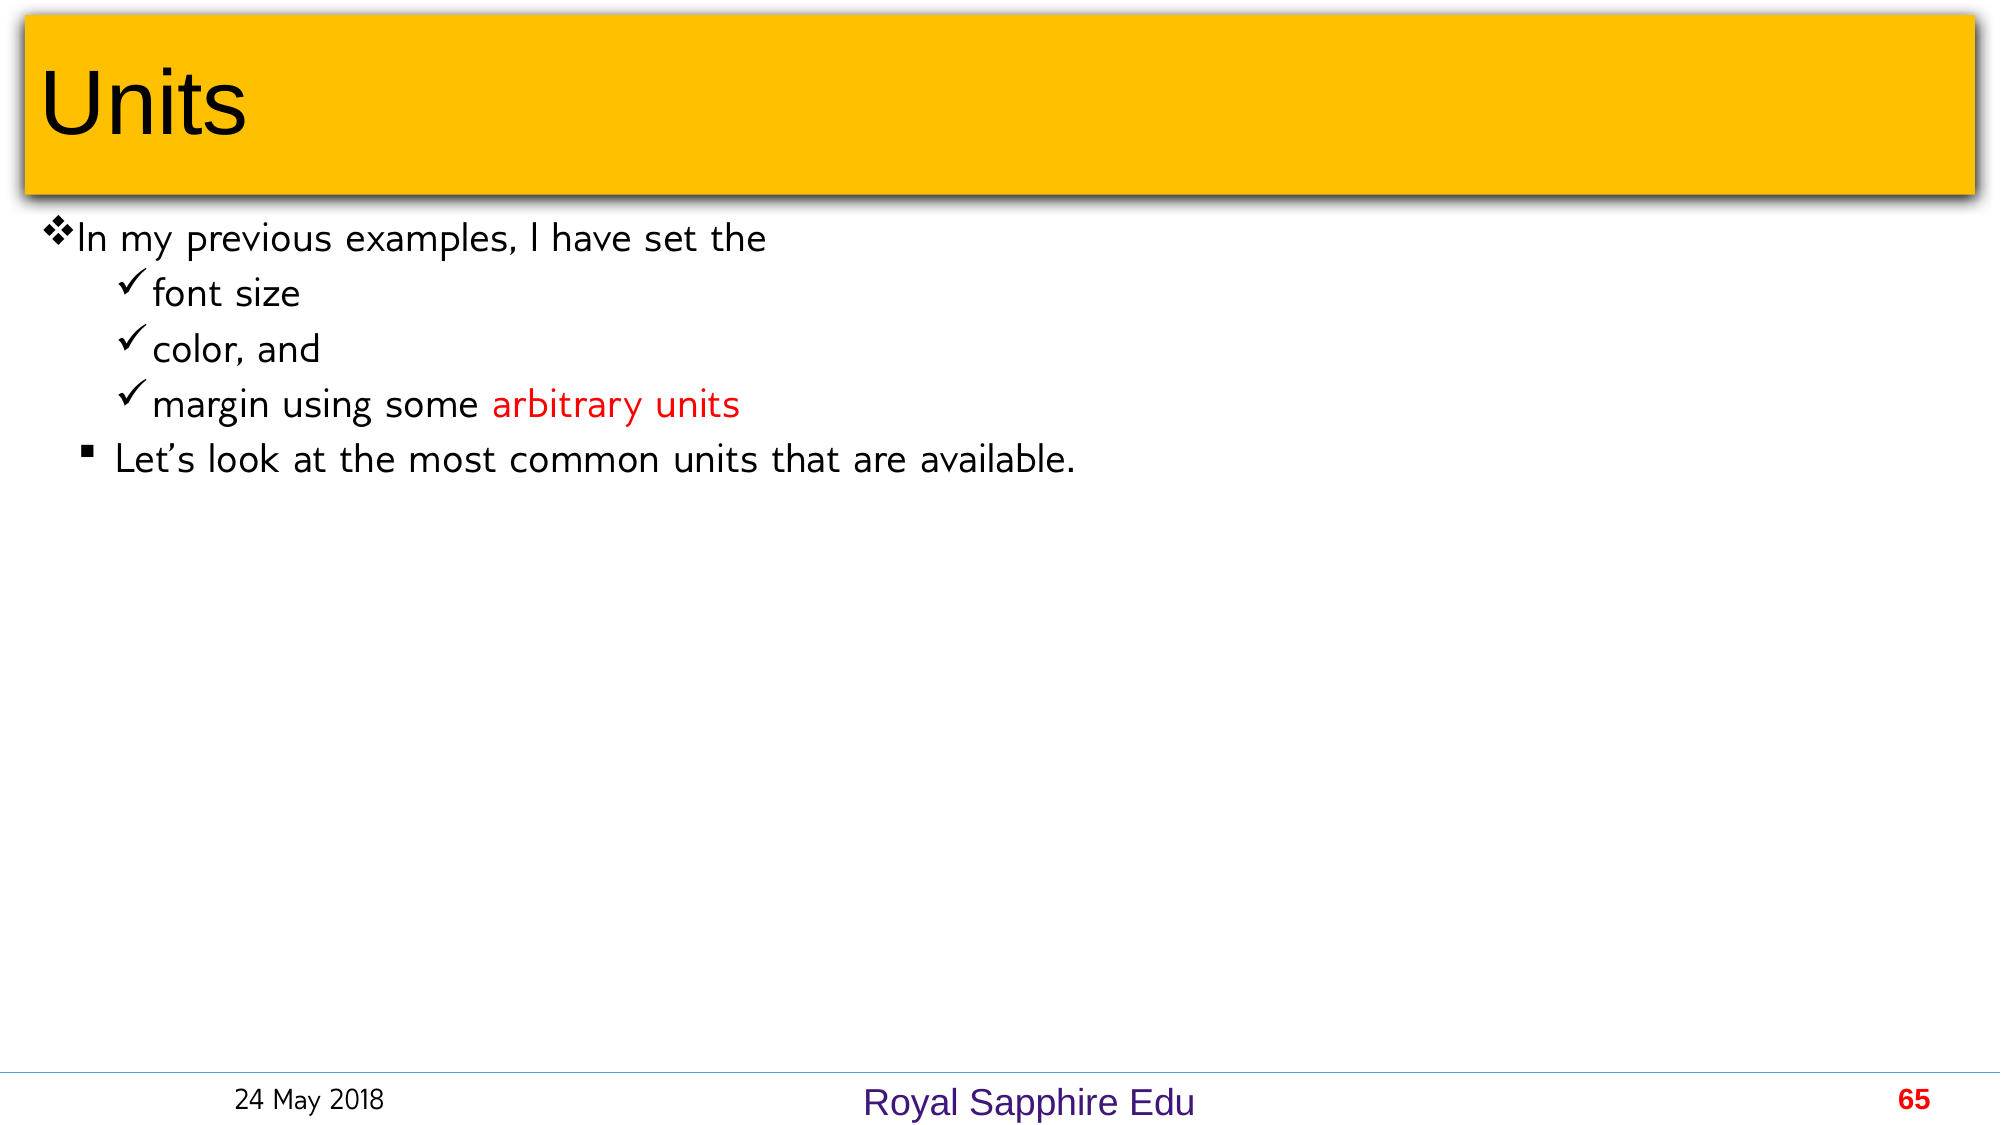

# Units
In my previous examples, I have set the
font size
color, and
margin using some arbitrary units
Let’s look at the most common units that are available.
24 May 2018
65